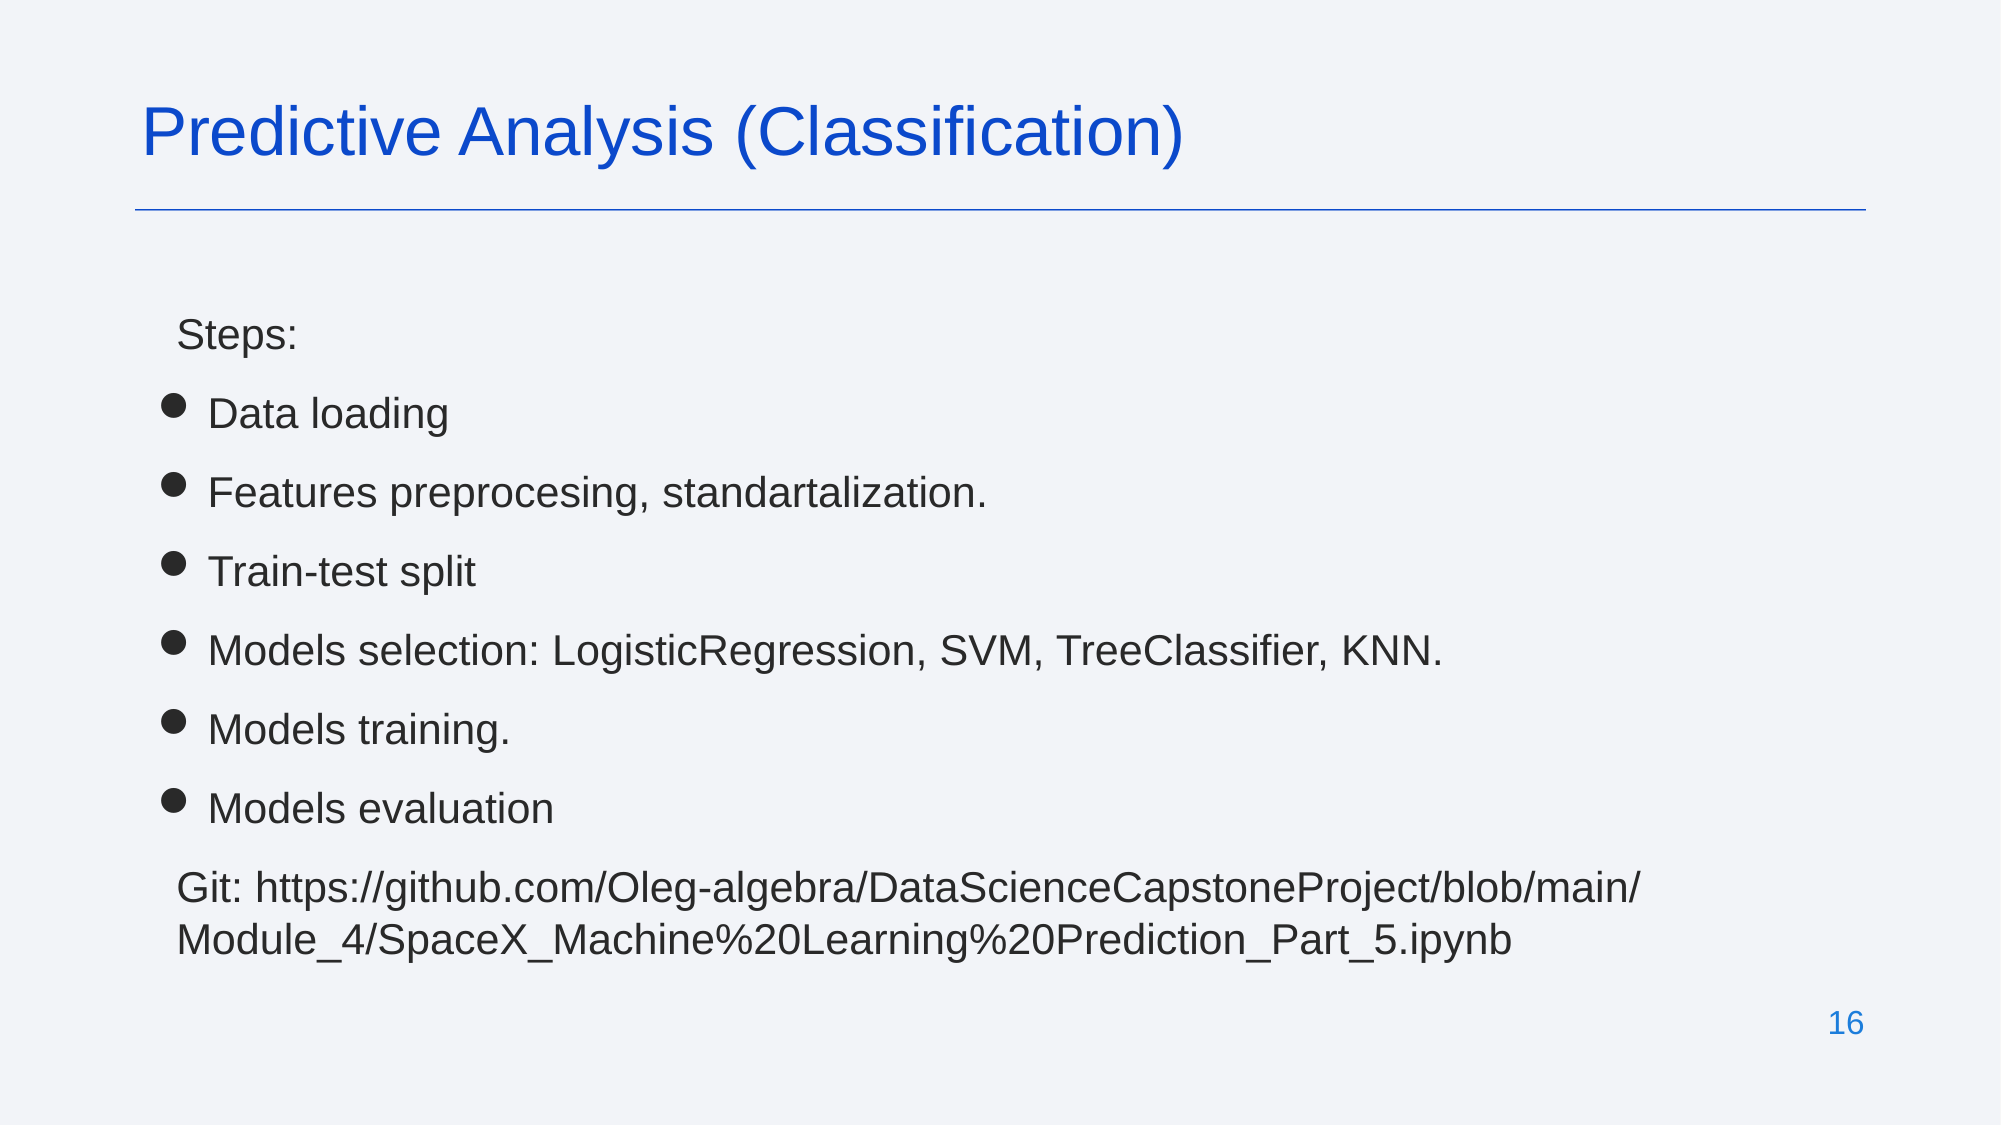

Predictive Analysis (Classification)
# Steps:
Data loading
Features preprocesing, standartalization.
Train-test split
Models selection: LogisticRegression, SVM, TreeClassifier, KNN.
Models training.
Models evaluation
Git: https://github.com/Oleg-algebra/DataScienceCapstoneProject/blob/main/Module_4/SpaceX_Machine%20Learning%20Prediction_Part_5.ipynb
16